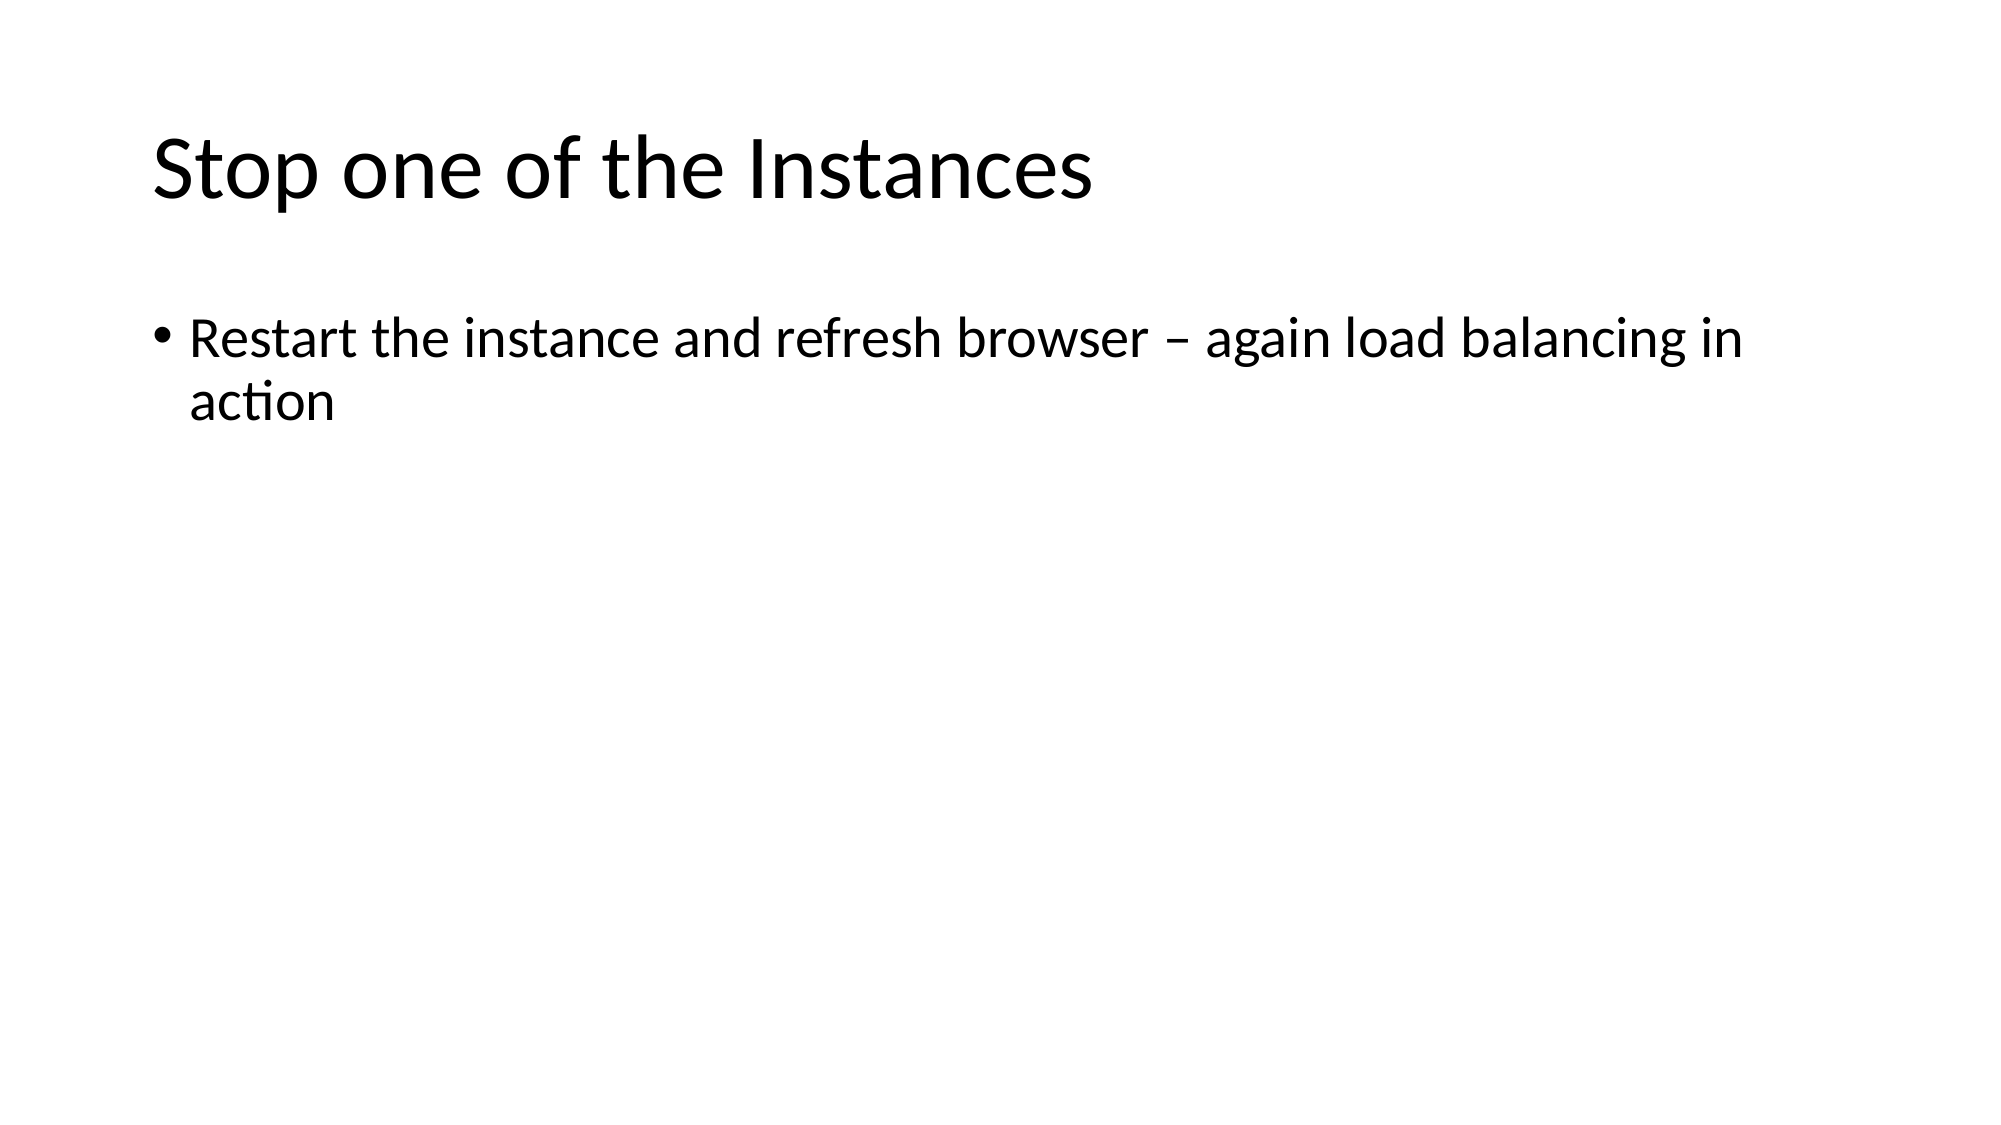

# Stop one of the Instances
Restart the instance and refresh browser – again load balancing in action